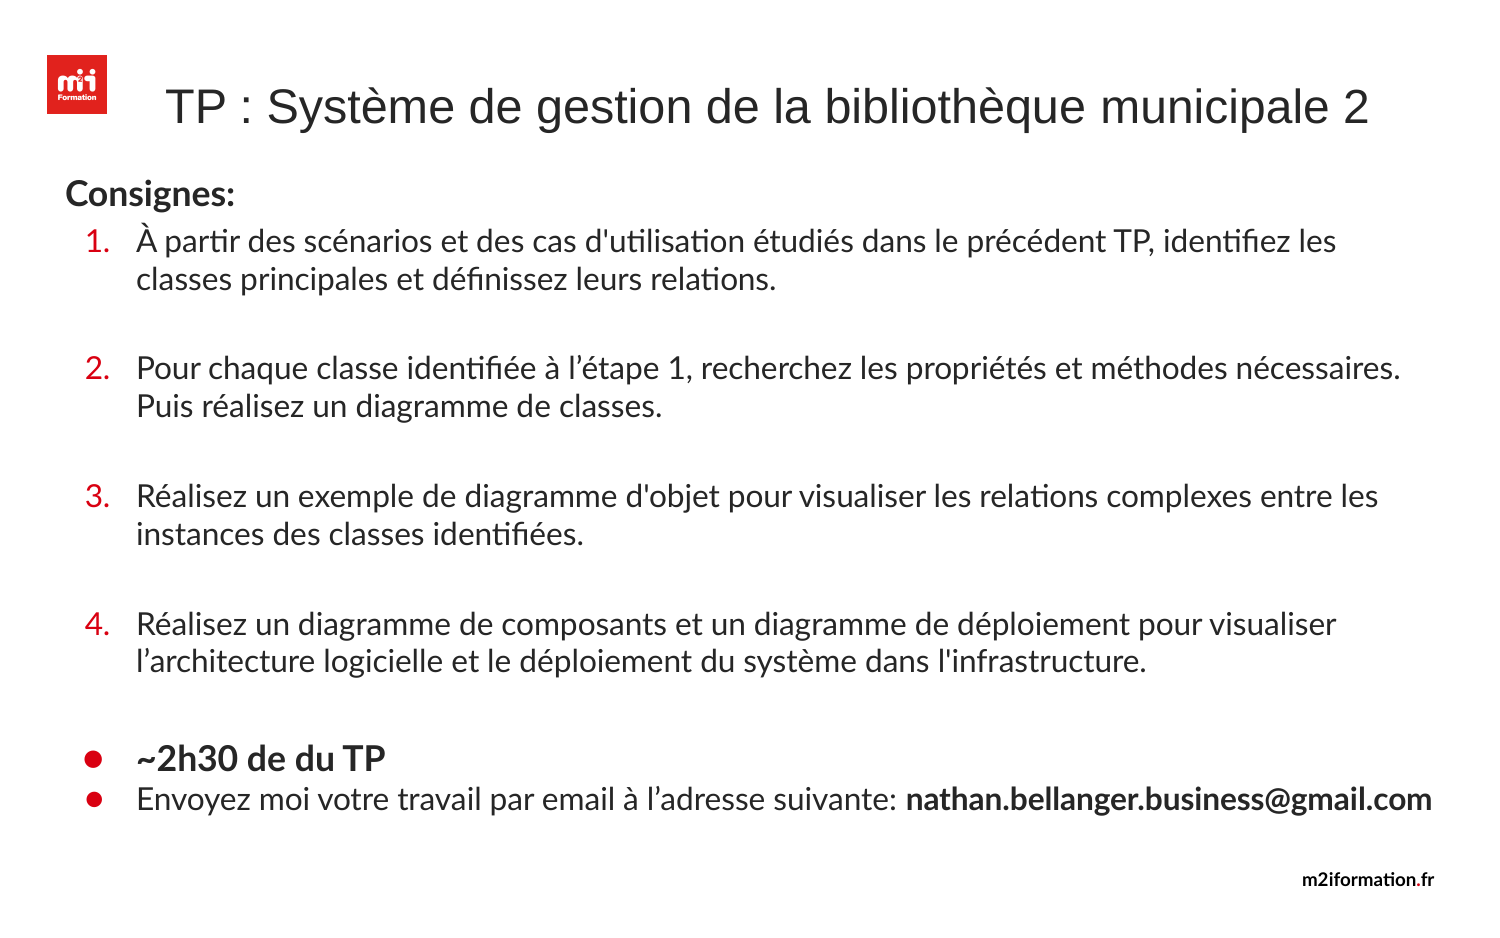

# TP : Système de gestion de la bibliothèque municipale 2
Consignes:
À partir des scénarios et des cas d'utilisation étudiés dans le précédent TP, identifiez les classes principales et définissez leurs relations.

Pour chaque classe identifiée à l’étape 1, recherchez les propriétés et méthodes nécessaires. Puis réalisez un diagramme de classes.

Réalisez un exemple de diagramme d'objet pour visualiser les relations complexes entre les instances des classes identifiées.

Réalisez un diagramme de composants et un diagramme de déploiement pour visualiser l’architecture logicielle et le déploiement du système dans l'infrastructure.

~2h30 de du TP
Envoyez moi votre travail par email à l’adresse suivante: nathan.bellanger.business@gmail.com